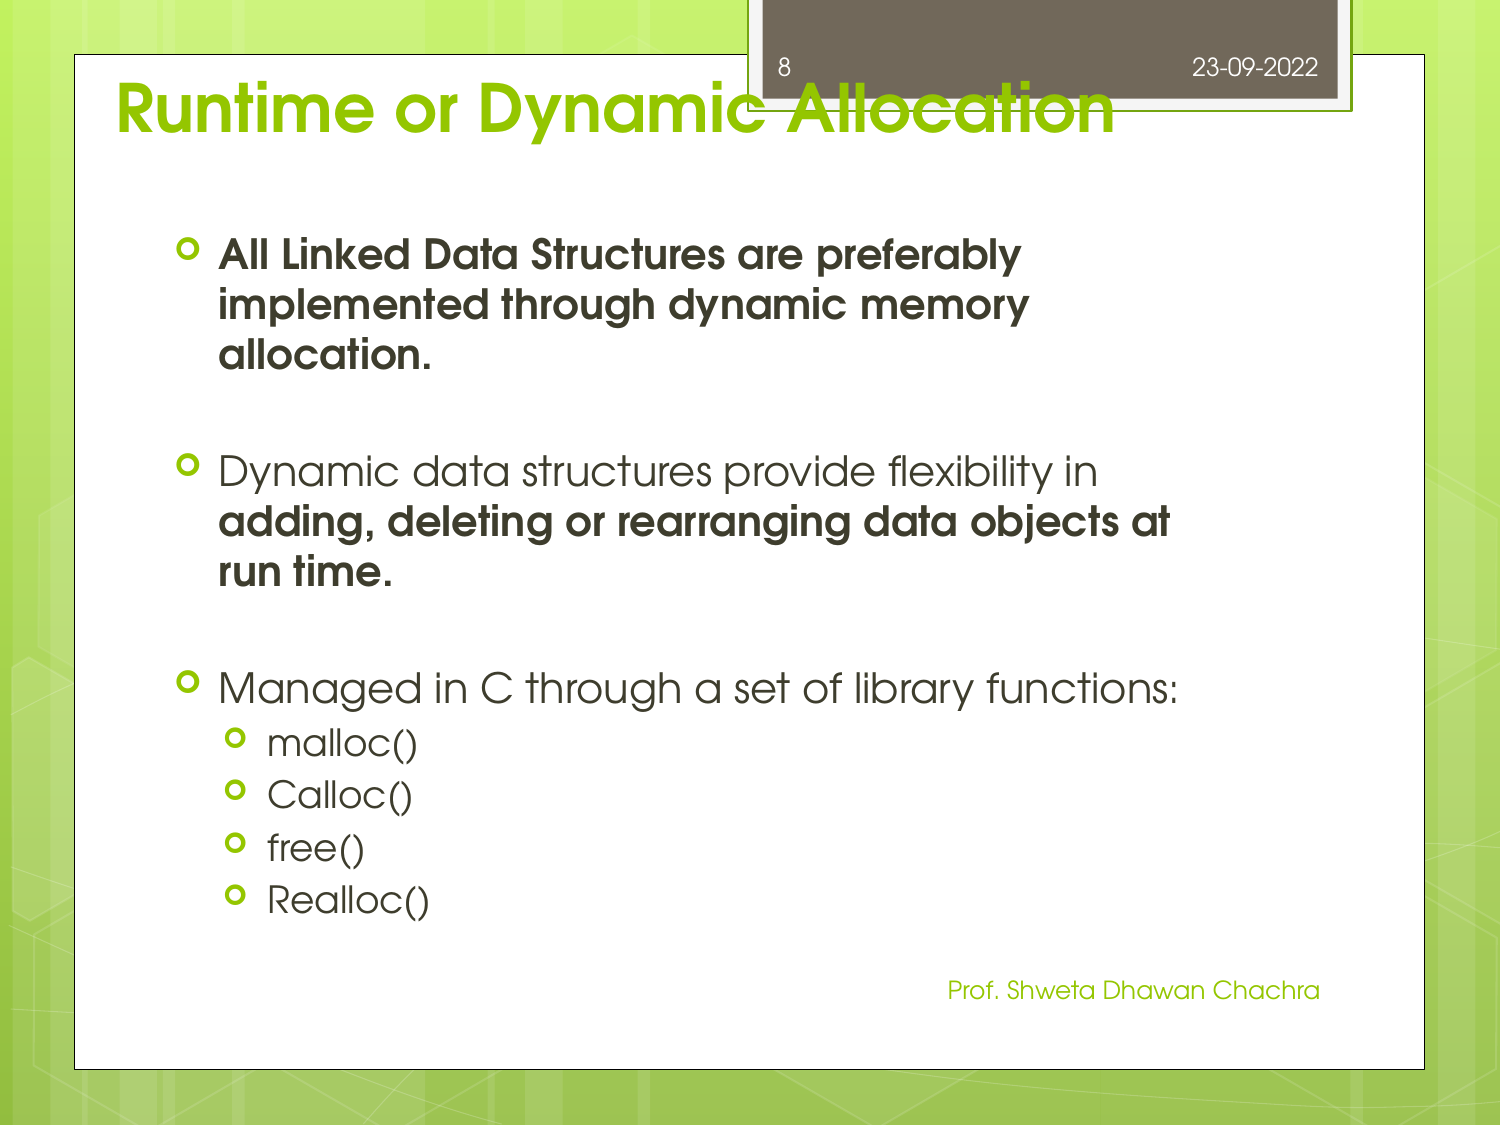

8
23-09-2022
# Runtime or Dynamic Allocation
All Linked Data Structures are preferably implemented through dynamic memory allocation.

Dynamic data structures provide flexibility in adding, deleting or rearranging data objects at run time.

Managed in C through a set of library functions:
malloc()
Calloc()
free()
Realloc()
Prof. Shweta Dhawan Chachra